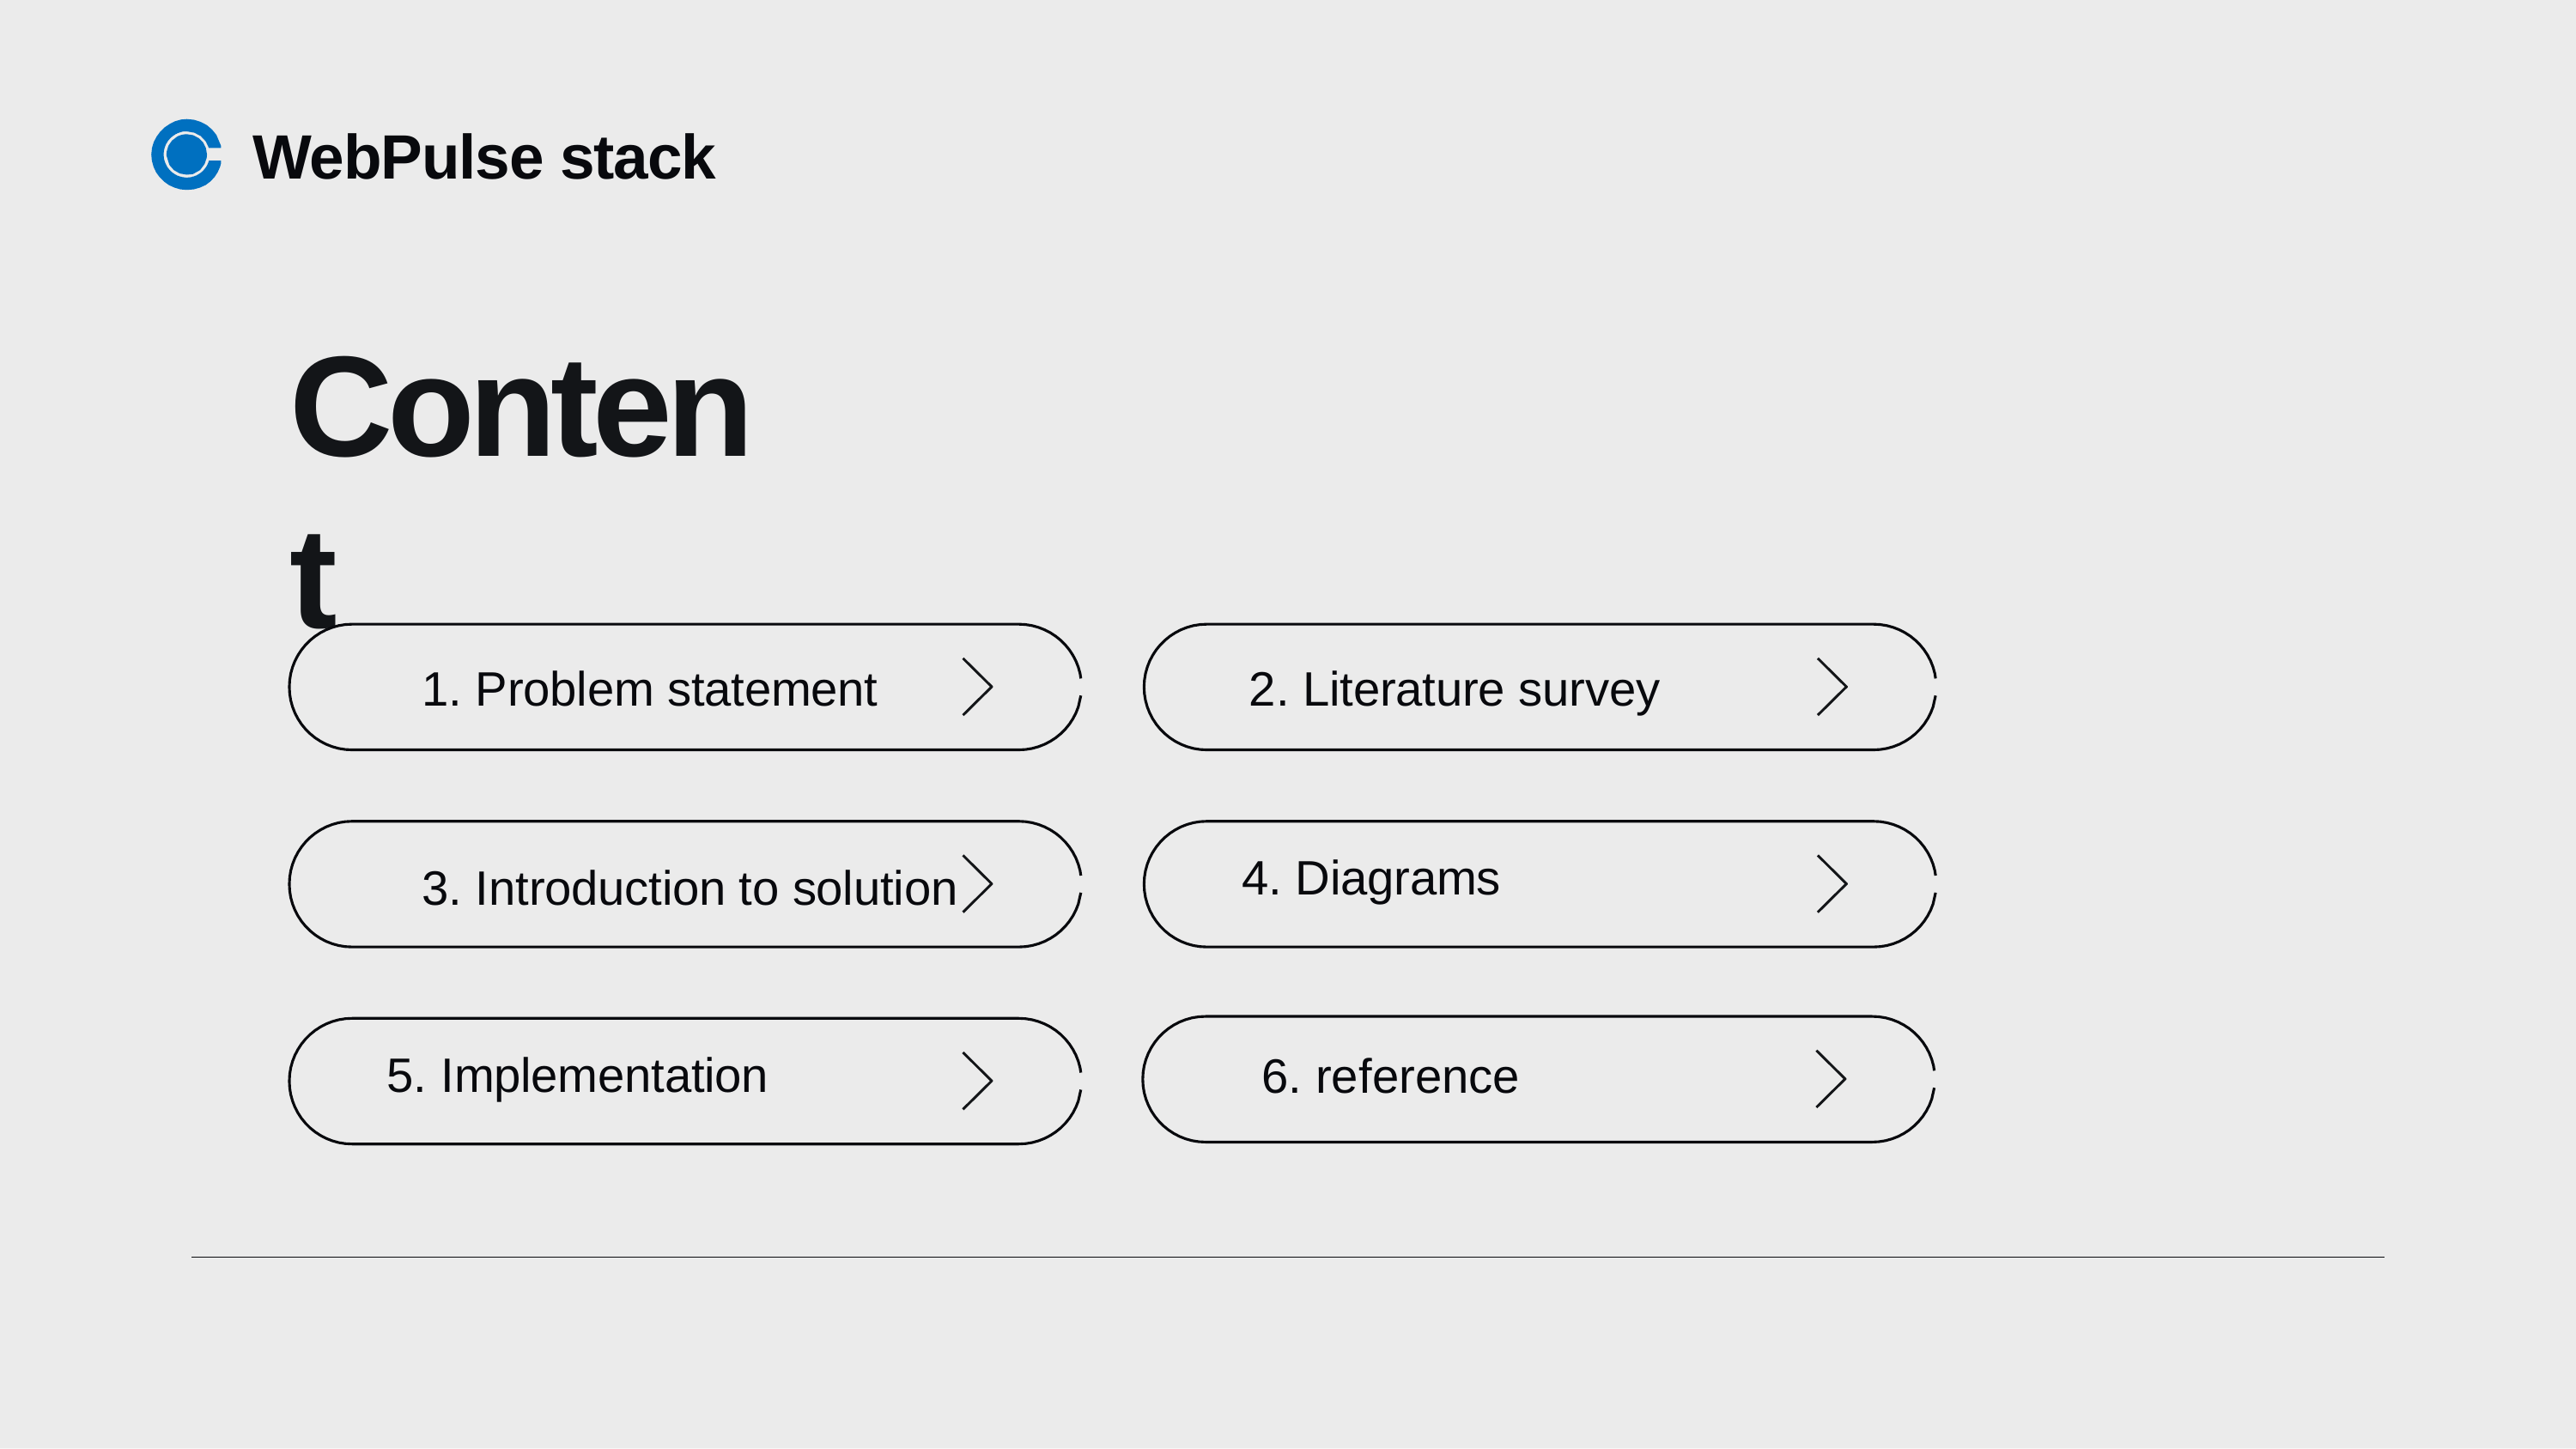

# WebPulse stack

Content

1. Problem statement
2. Literature survey

4. Diagrams
3. Introduction to solution

6. reference
5. Implementation